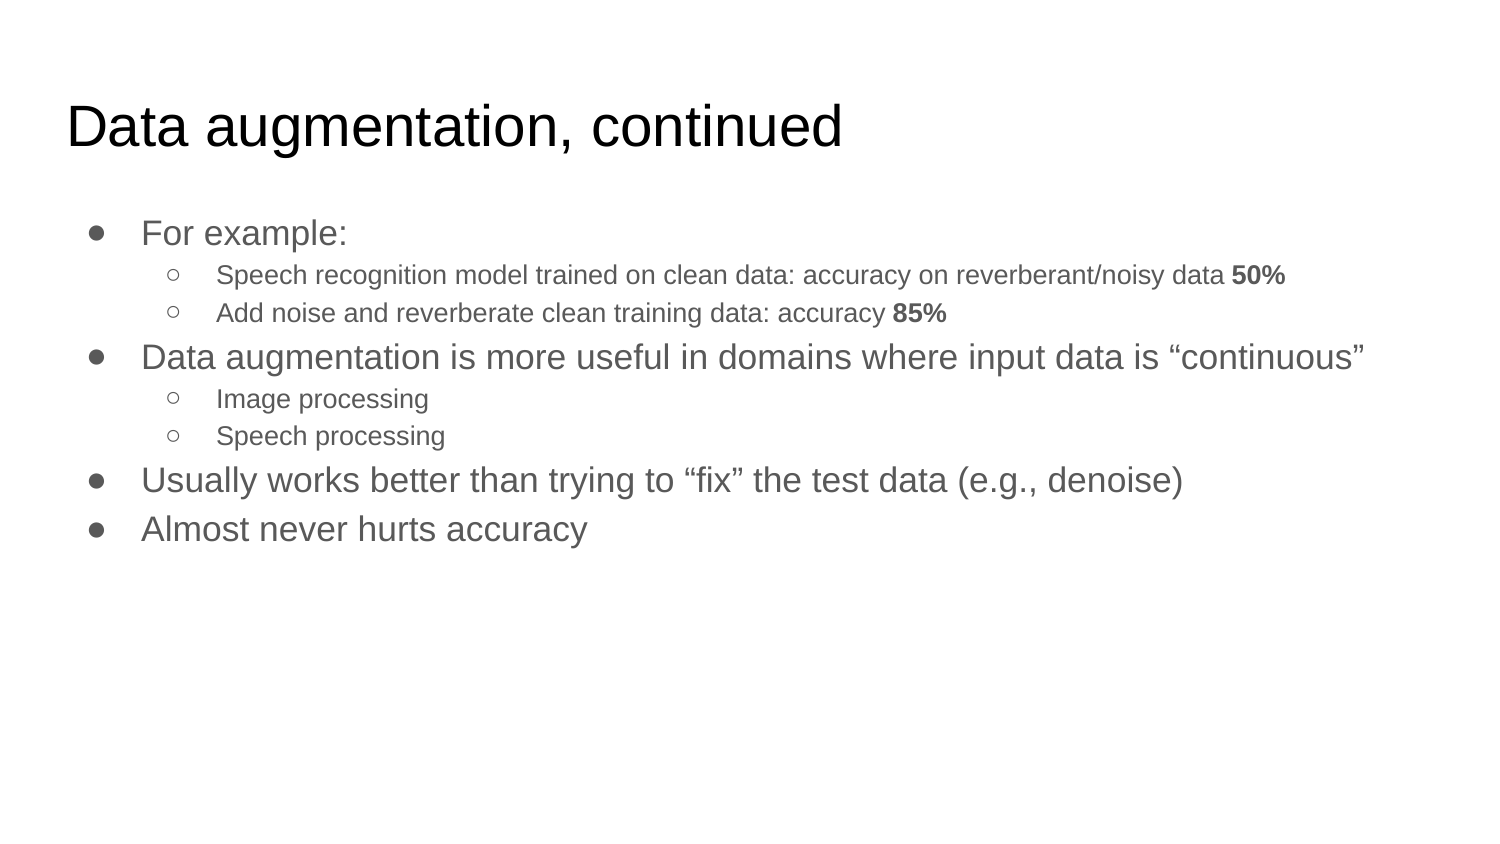

# Data augmentation, continued
For example:
Speech recognition model trained on clean data: accuracy on reverberant/noisy data 50%
Add noise and reverberate clean training data: accuracy 85%
Data augmentation is more useful in domains where input data is “continuous”
Image processing
Speech processing
Usually works better than trying to “fix” the test data (e.g., denoise)
Almost never hurts accuracy